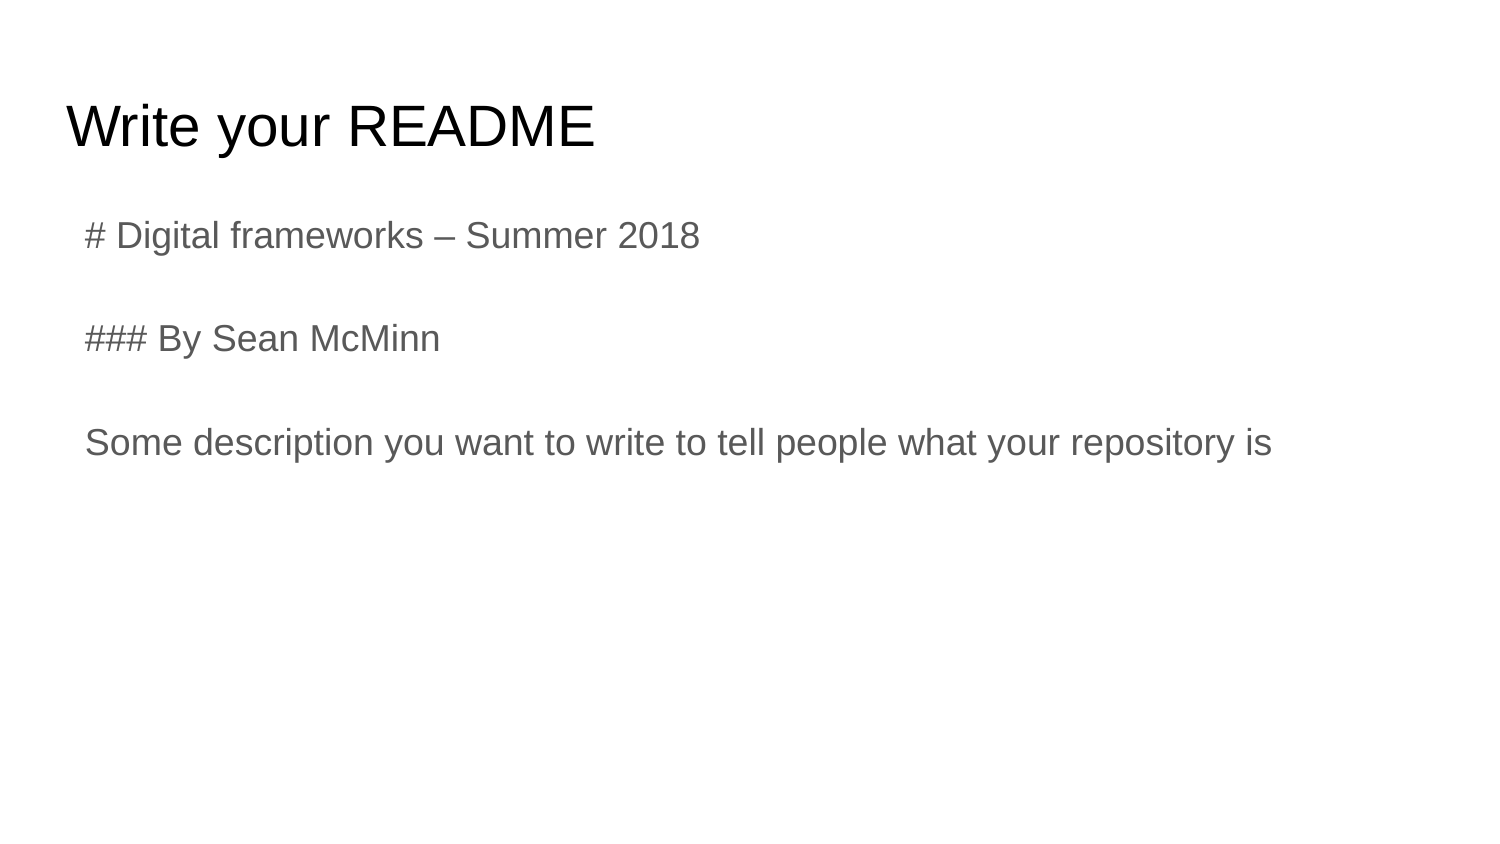

# Write your README
# Digital frameworks – Summer 2018

### By Sean McMinn

Some description you want to write to tell people what your repository is